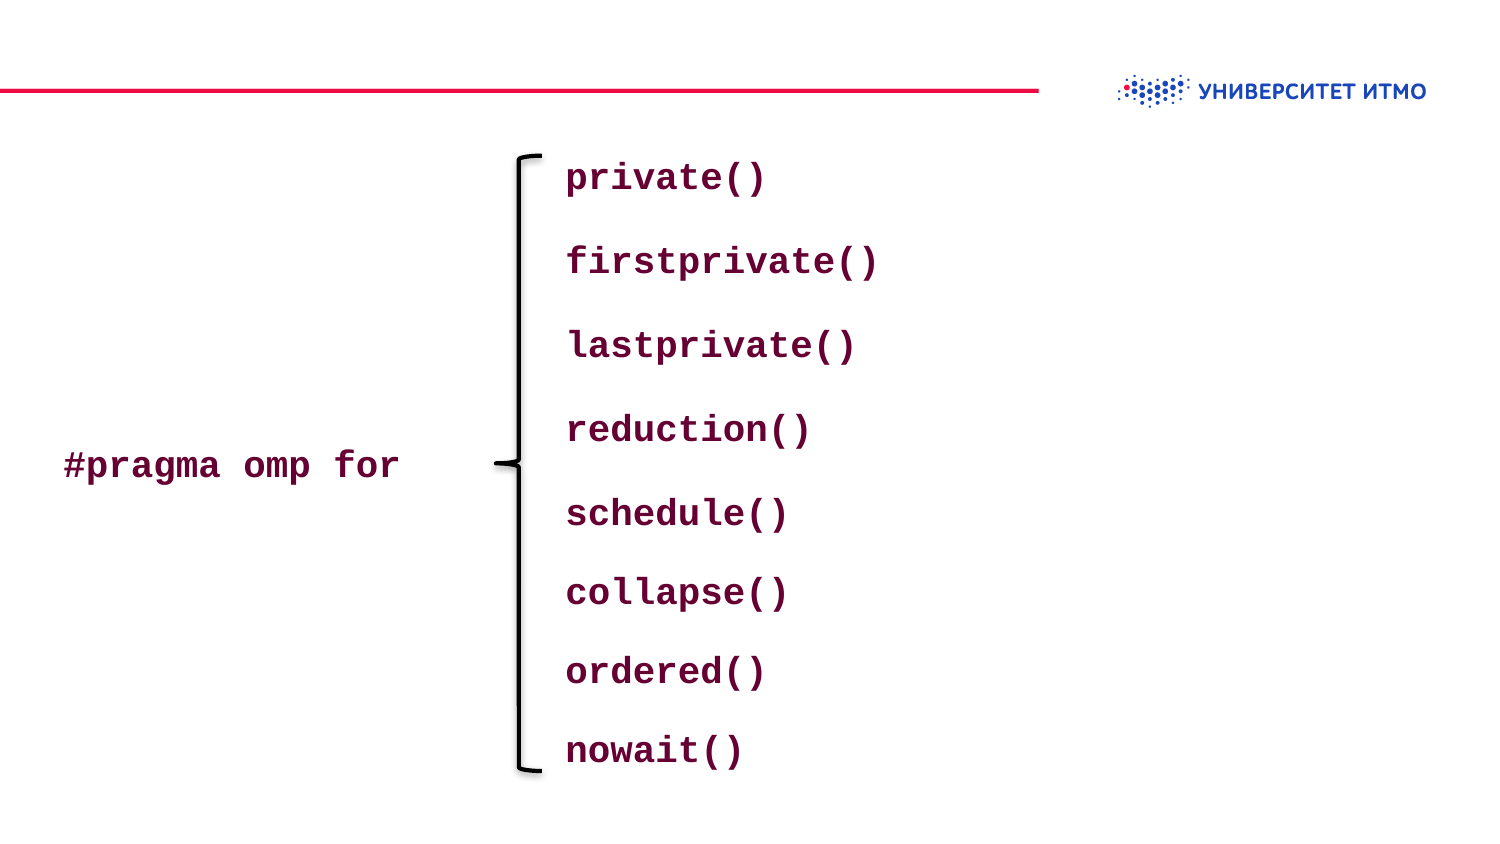

private()

firstprivate()
lastprivate()
reduction()
#pragma omp for
schedule()
collapse()
ordered()

nowait()